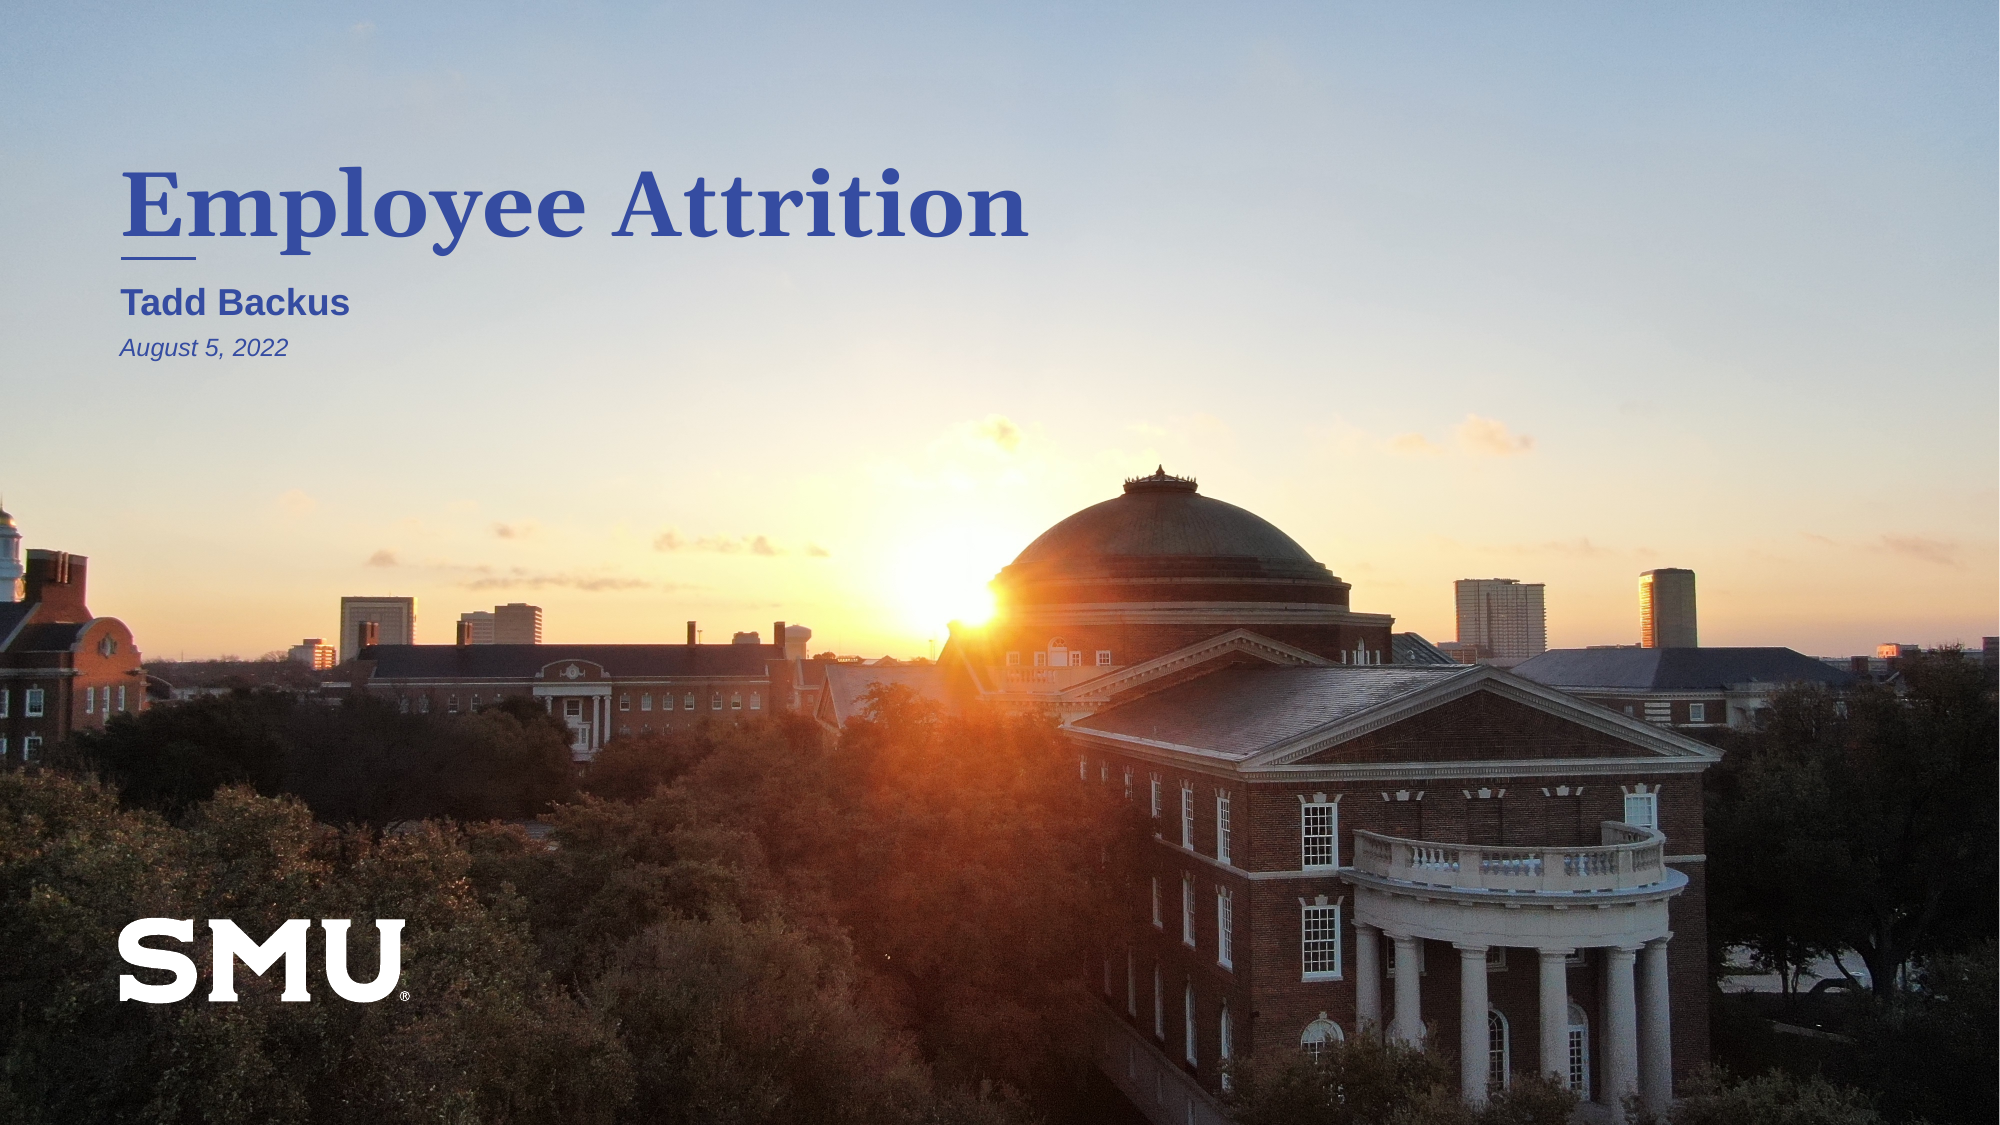

# Employee Attrition
Tadd Backus
August 5, 2022